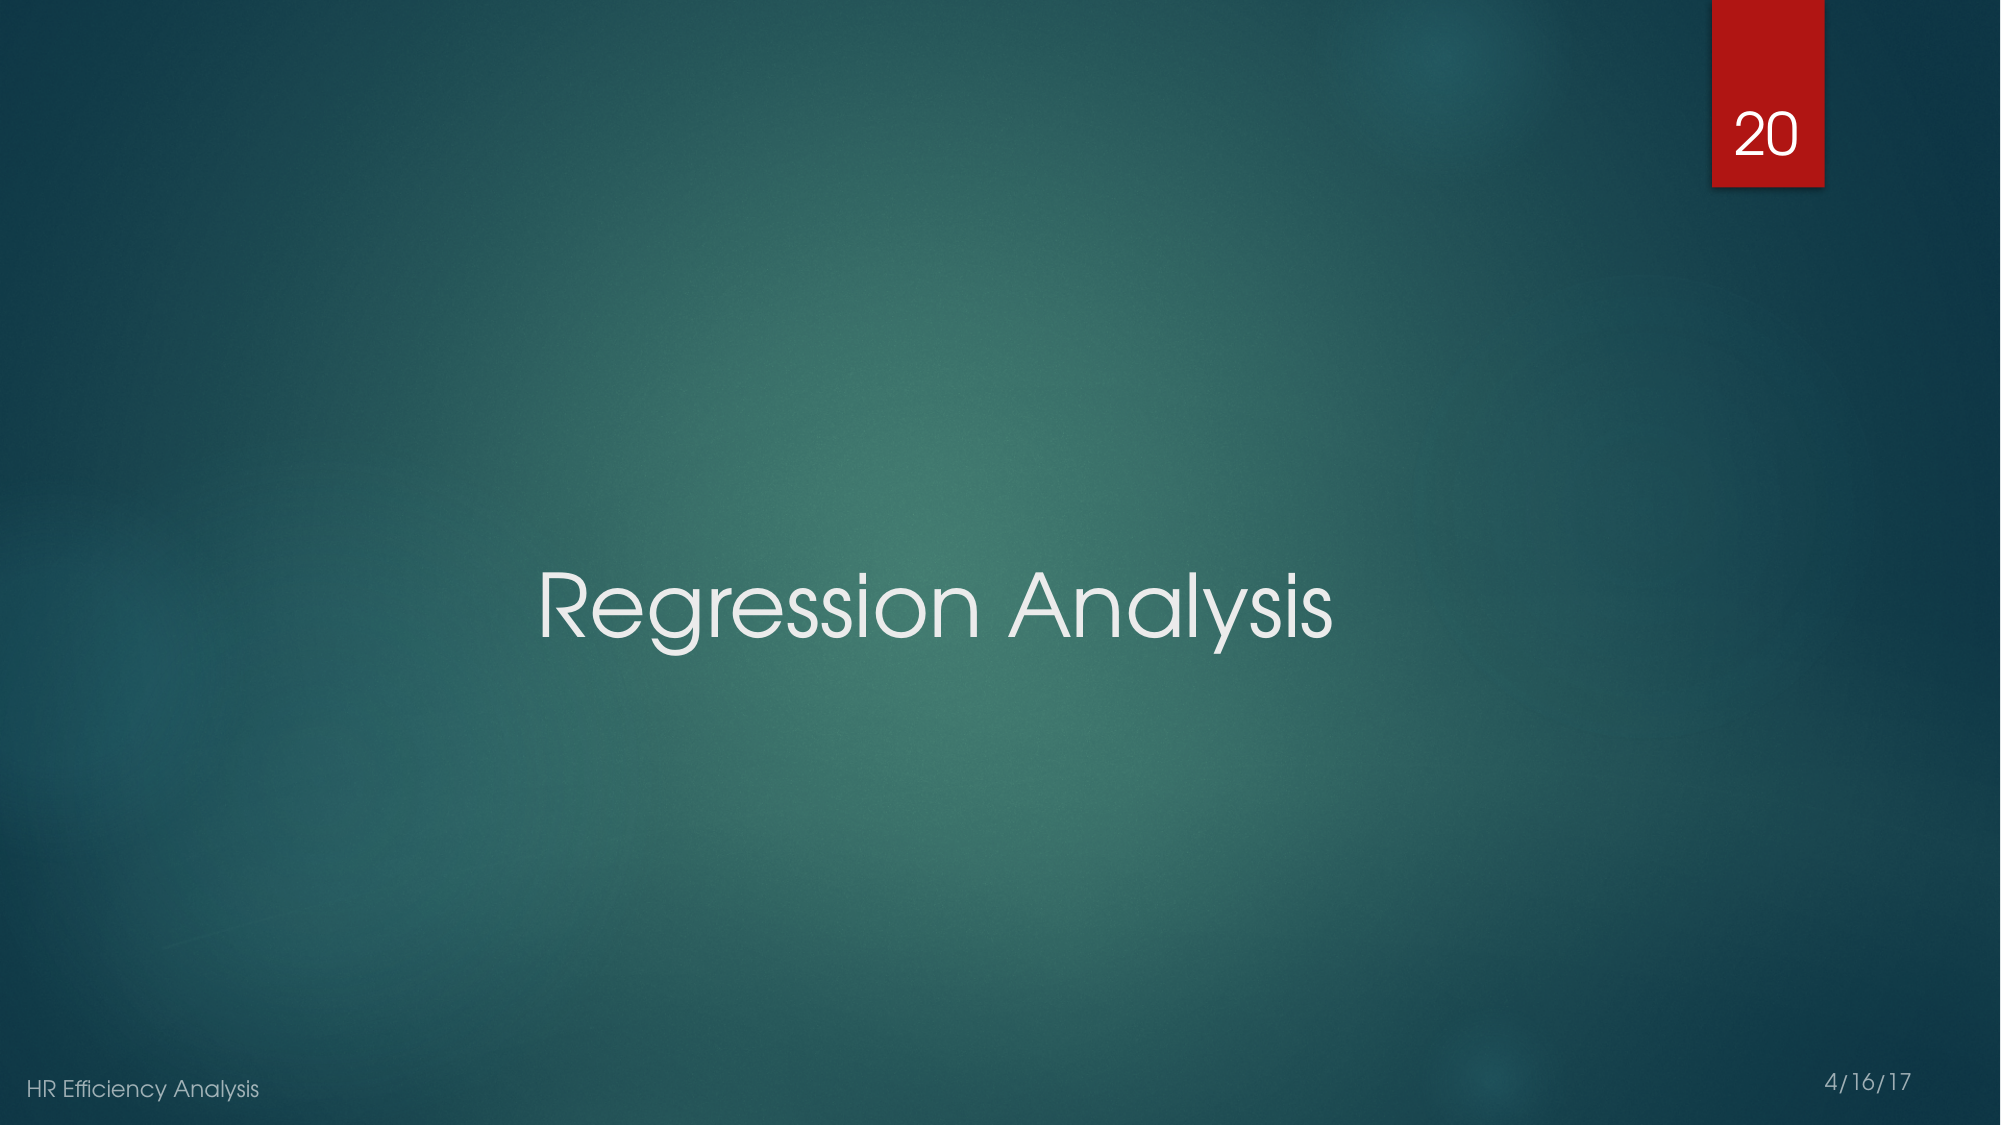

20
# Regression Analysis
HR Efficiency Analysis
4/16/17